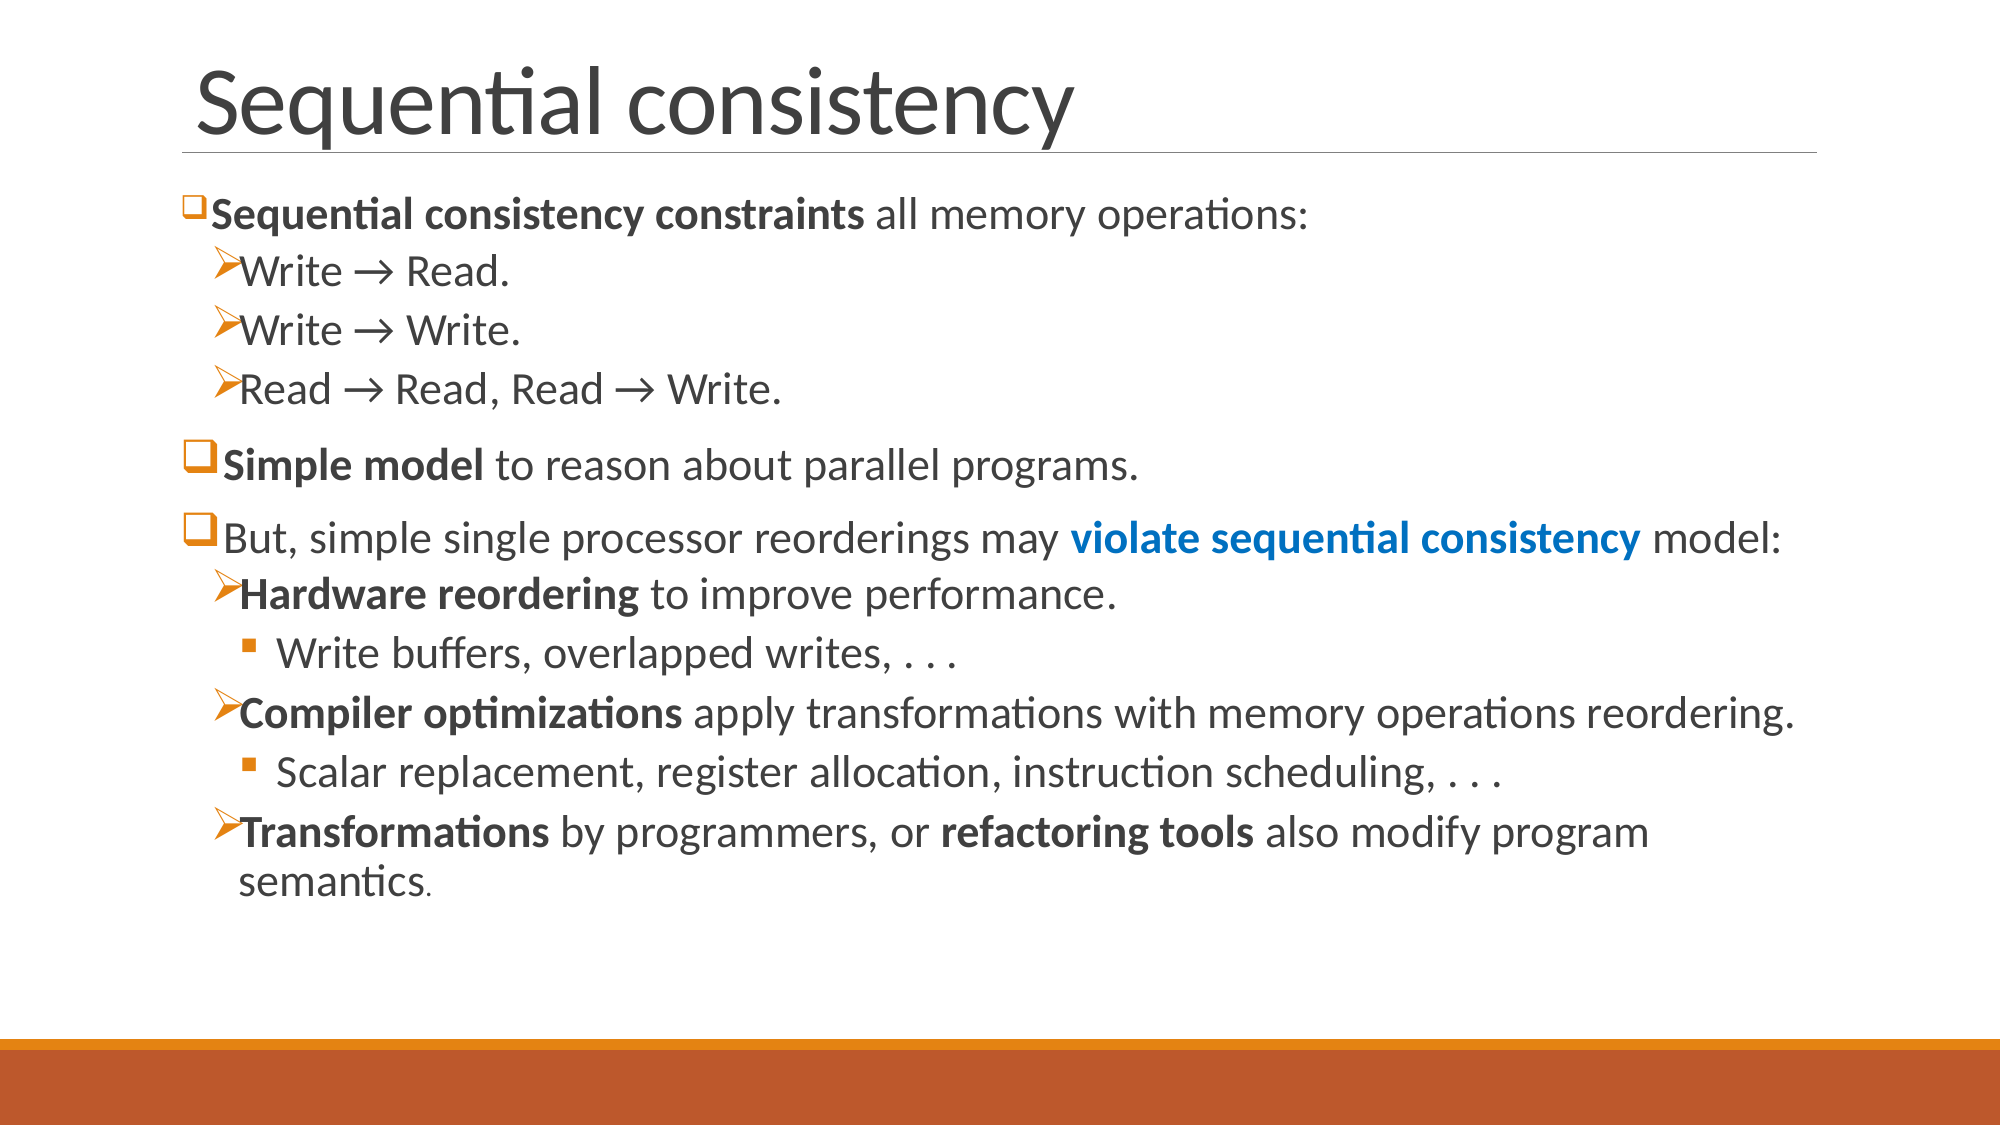

# Sequential consistency
 Sequential consistency constraints all memory operations:
Write → Read.
Write → Write.
Read → Read, Read → Write.
 Simple model to reason about parallel programs.
 But, simple single processor reorderings may violate sequential consistency model:
Hardware reordering to improve performance.
 Write buffers, overlapped writes, . . .
Compiler optimizations apply transformations with memory operations reordering.
 Scalar replacement, register allocation, instruction scheduling, . . .
Transformations by programmers, or refactoring tools also modify program semantics.